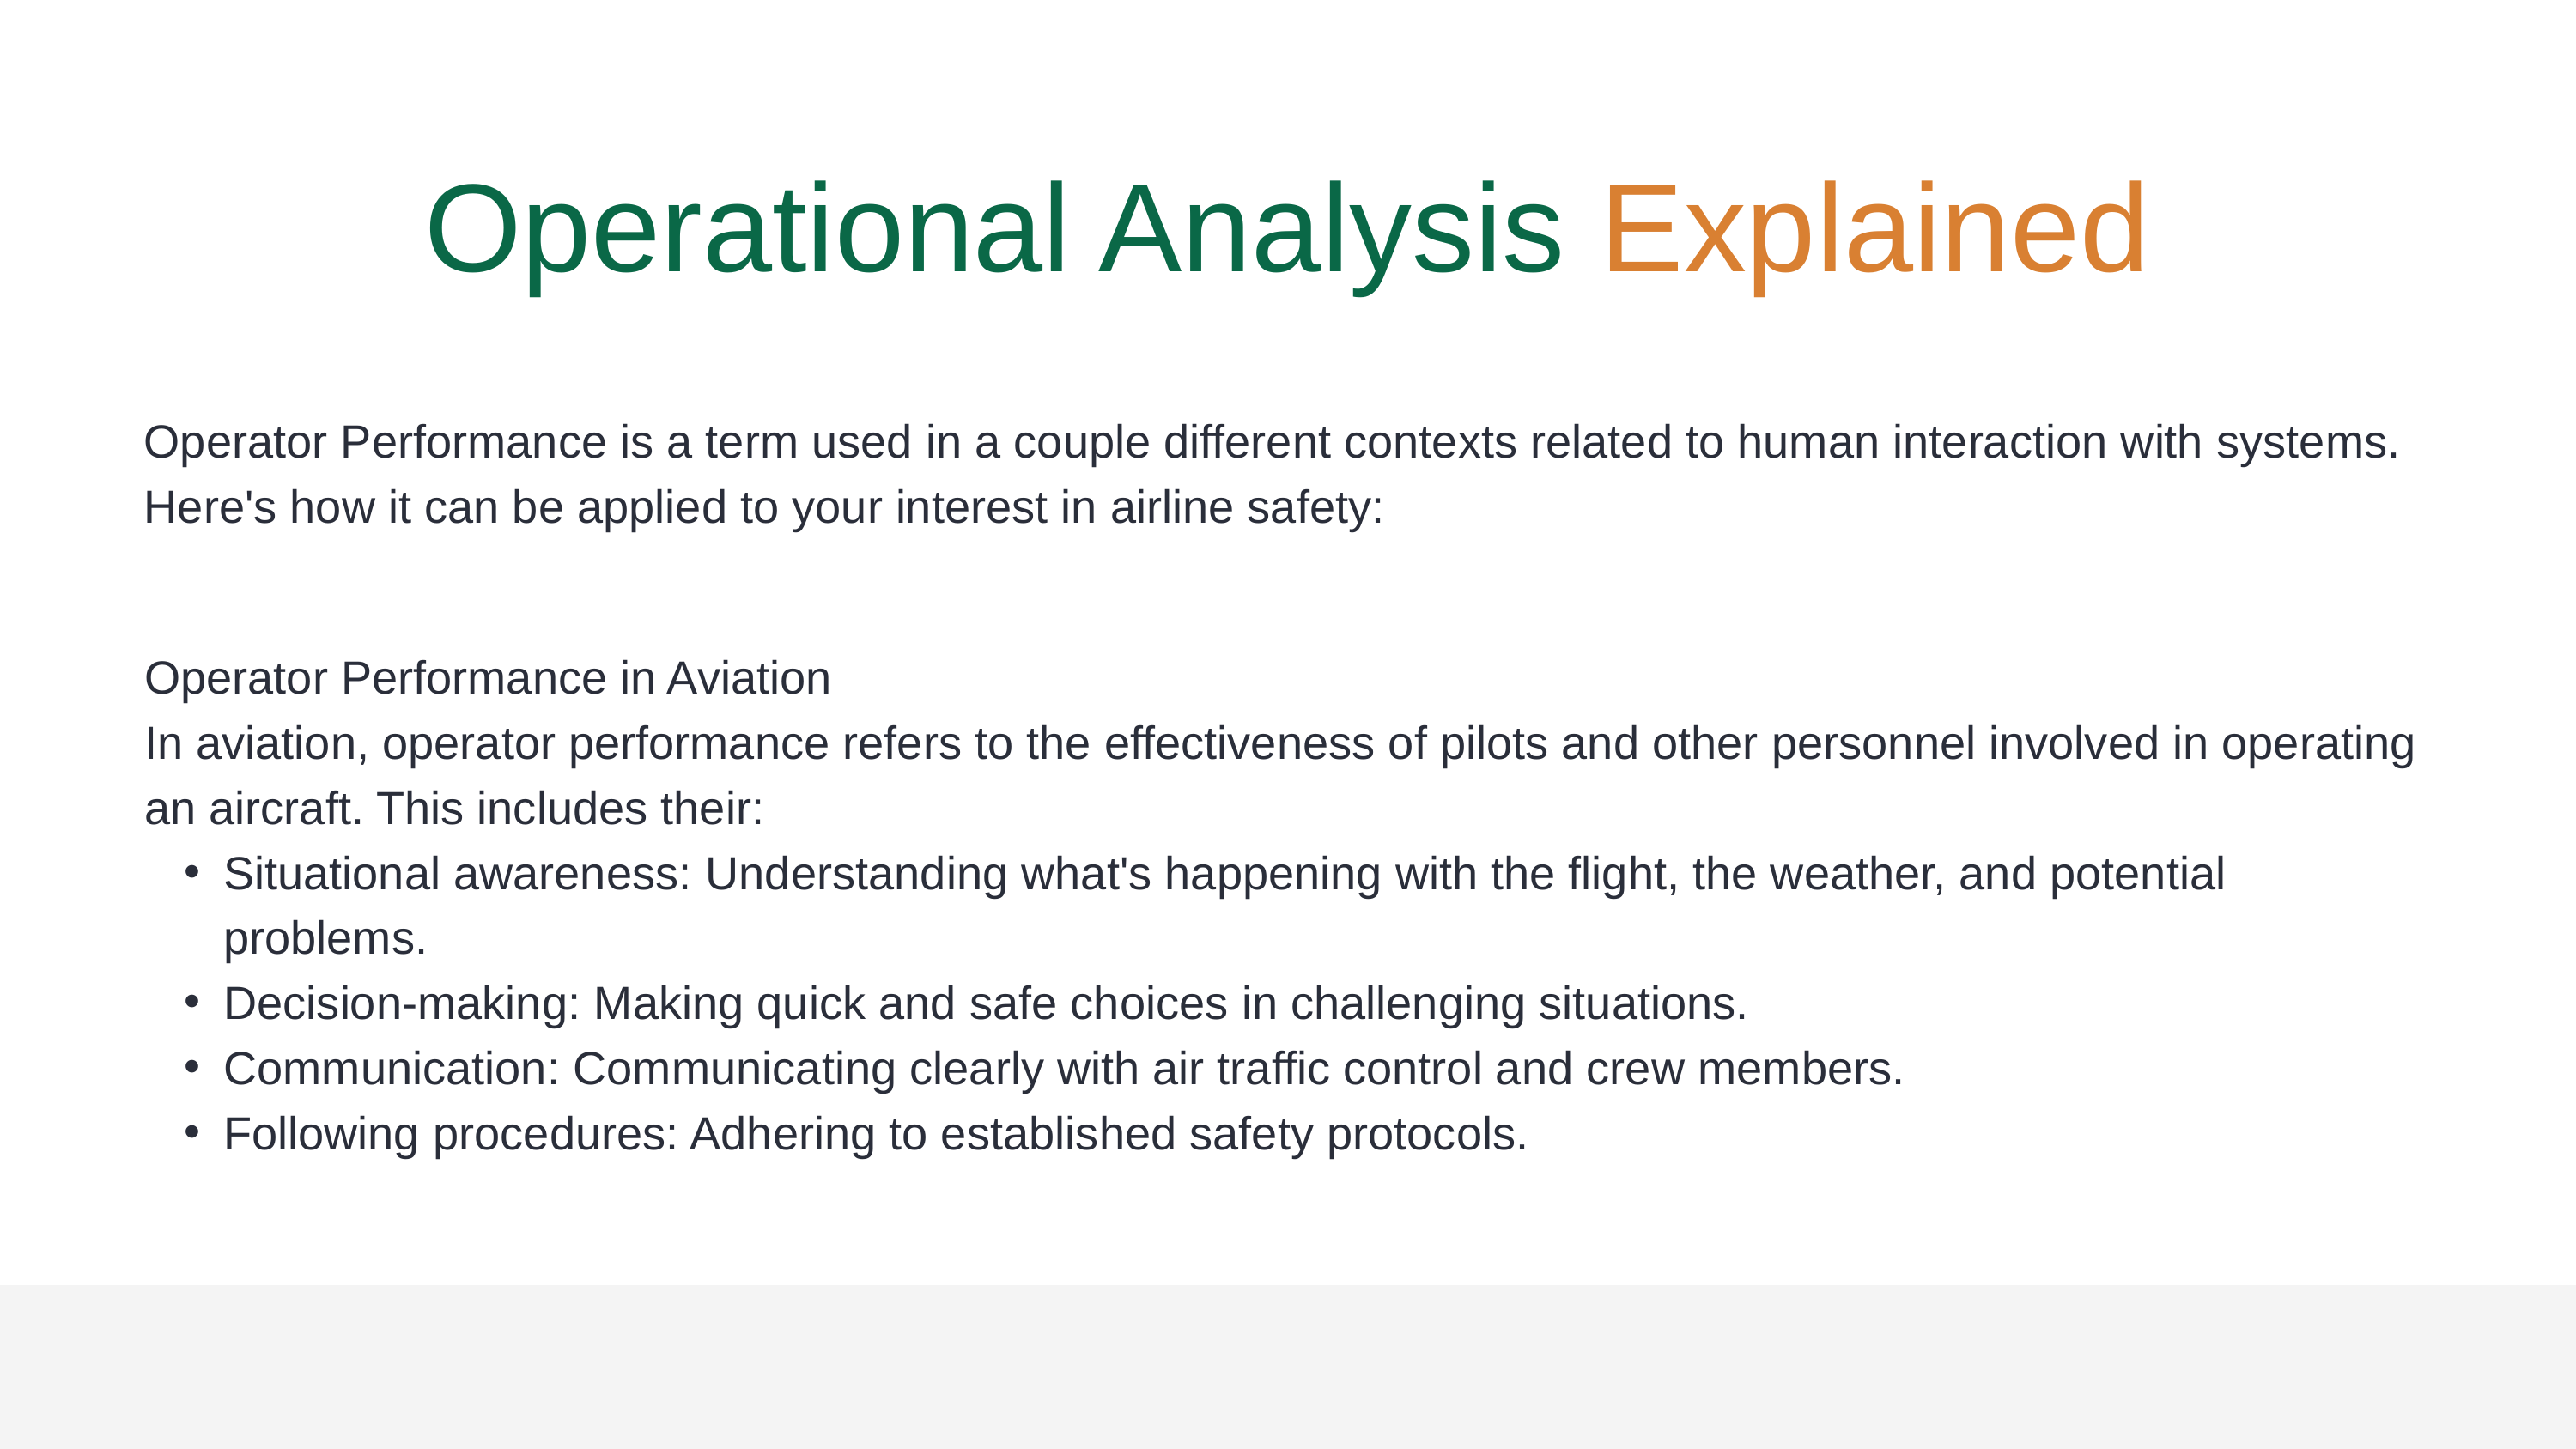

Operational Analysis Explained
Operator Performance is a term used in a couple different contexts related to human interaction with systems. Here's how it can be applied to your interest in airline safety:
Operator Performance in Aviation
In aviation, operator performance refers to the effectiveness of pilots and other personnel involved in operating an aircraft. This includes their:
Situational awareness: Understanding what's happening with the flight, the weather, and potential problems.
Decision-making: Making quick and safe choices in challenging situations.
Communication: Communicating clearly with air traffic control and crew members.
Following procedures: Adhering to established safety protocols.